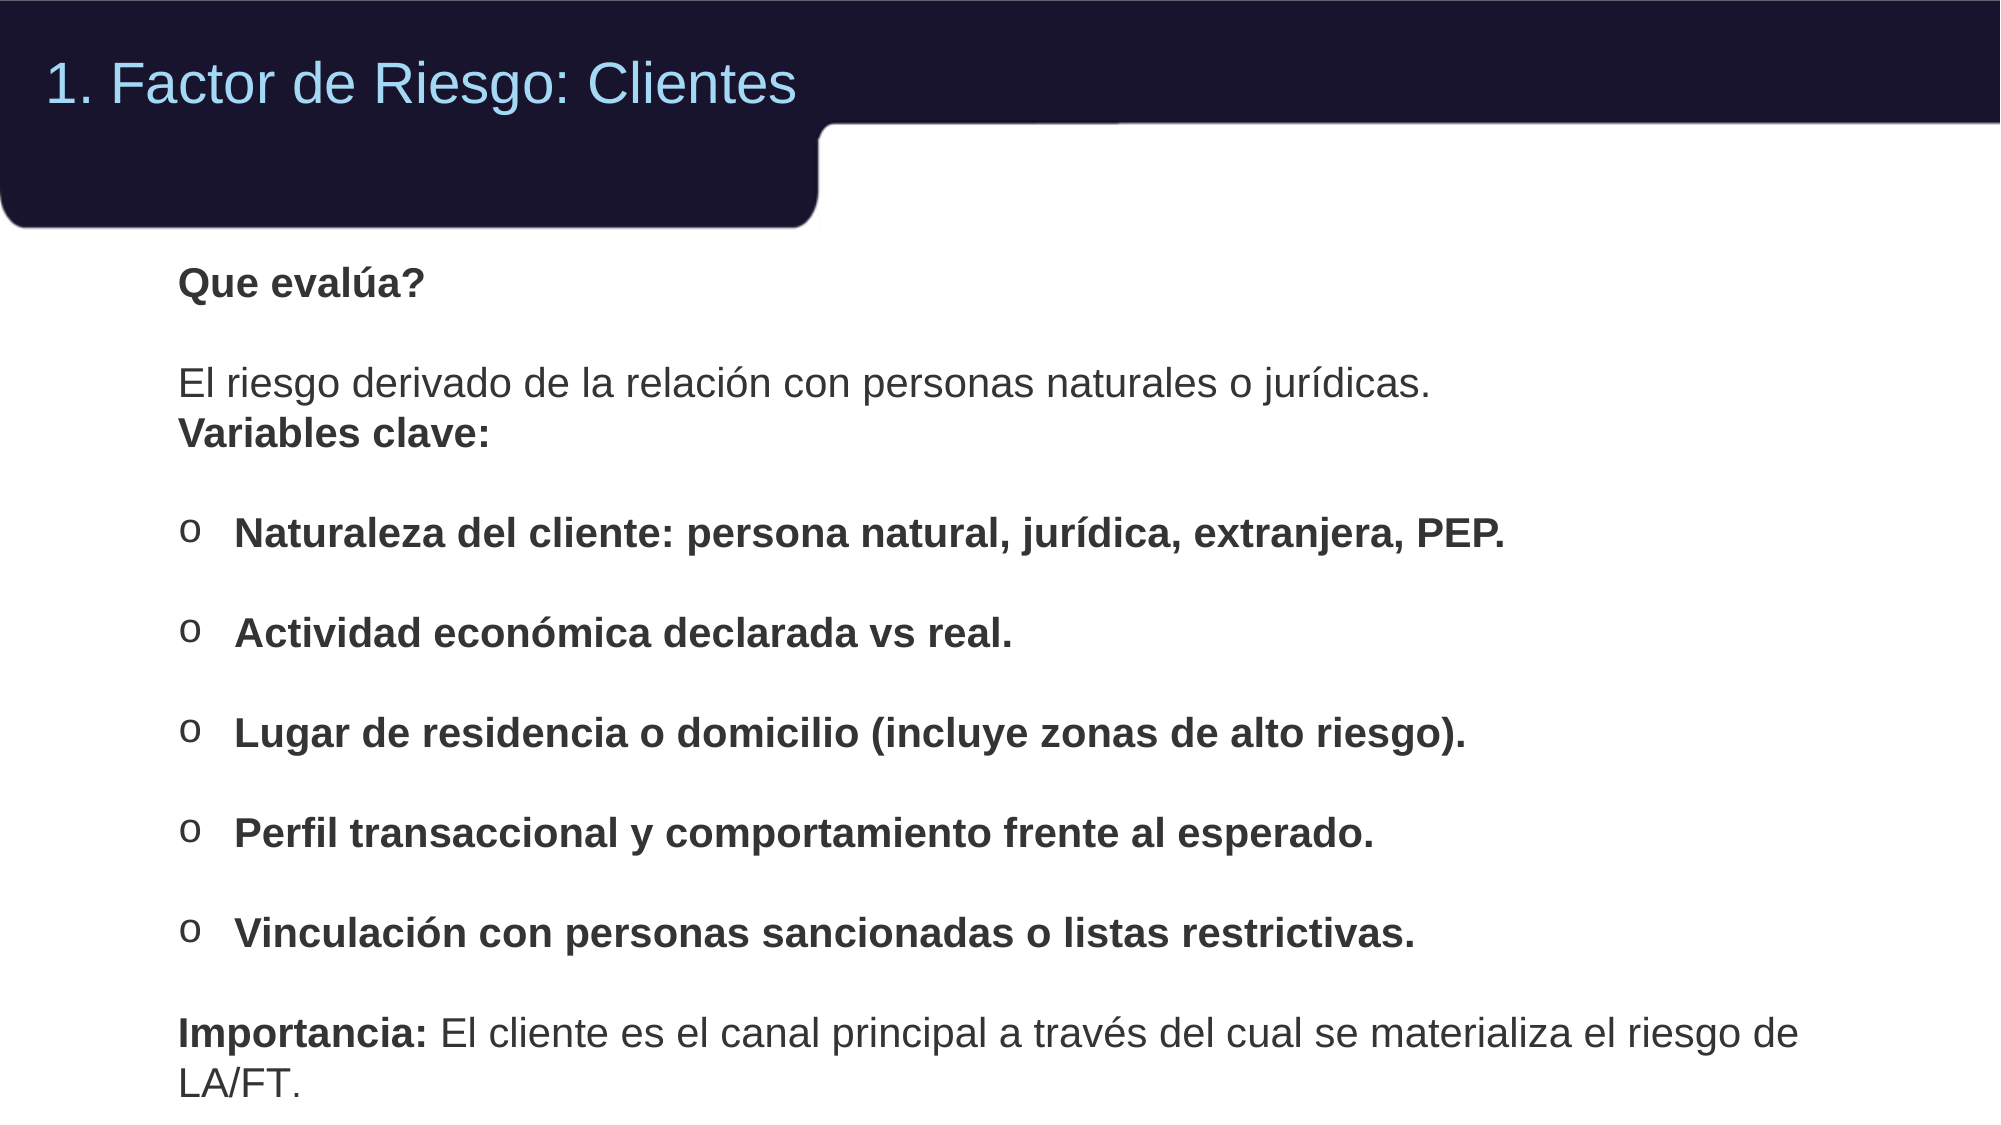

1. Factor de Riesgo: Clientes
Que evalúa?

El riesgo derivado de la relación con personas naturales o jurídicas.
Variables clave:
Naturaleza del cliente: persona natural, jurídica, extranjera, PEP.
Actividad económica declarada vs real.
Lugar de residencia o domicilio (incluye zonas de alto riesgo).
Perfil transaccional y comportamiento frente al esperado.
Vinculación con personas sancionadas o listas restrictivas.

Importancia: El cliente es el canal principal a través del cual se materializa el riesgo de LA/FT.